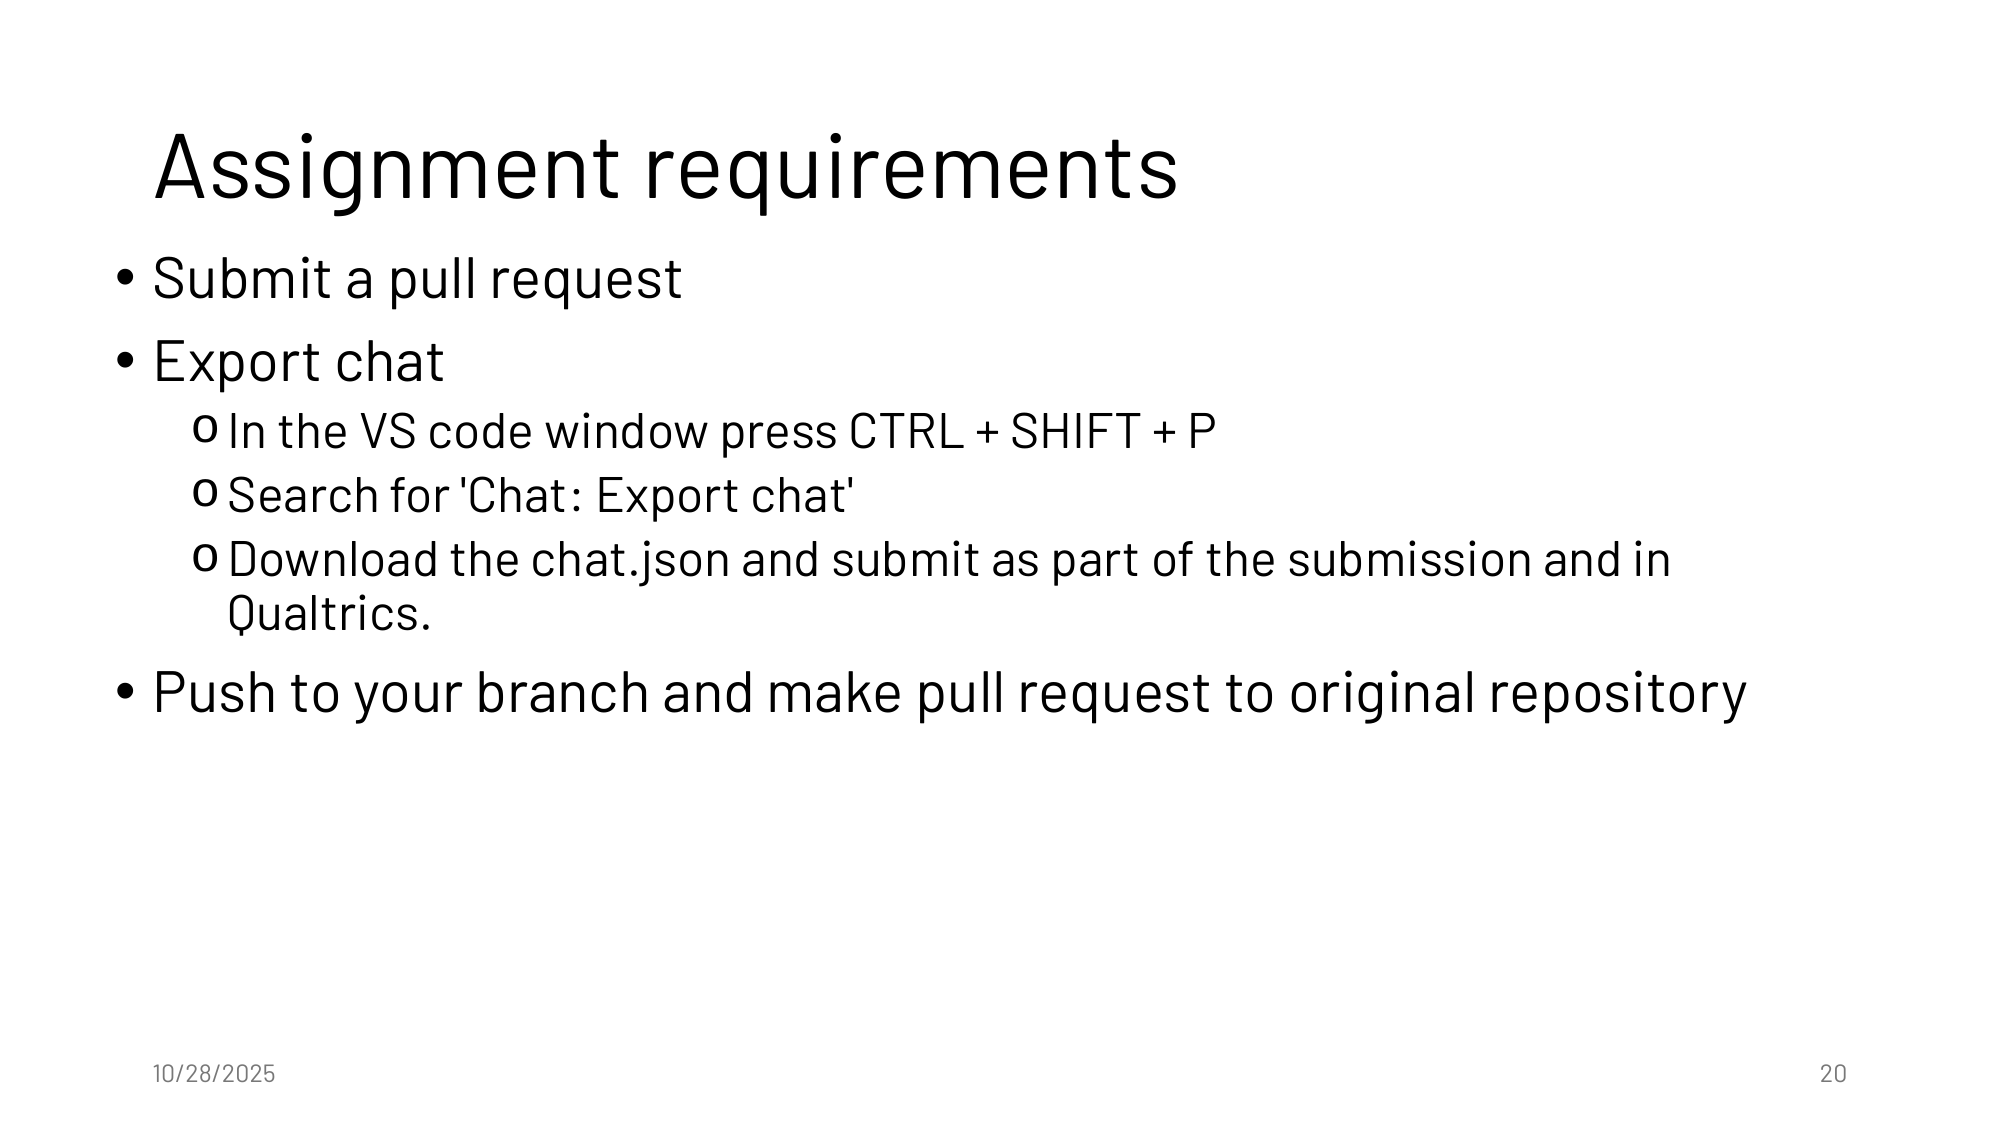

# Assignment requirements
Submit a pull request
Export chat
In the VS code window press CTRL + SHIFT + P
Search for 'Chat: Export chat'
Download the chat.json and submit as part of the submission and in Qualtrics.
Push to your branch and make pull request to original repository

10/28/2025

20